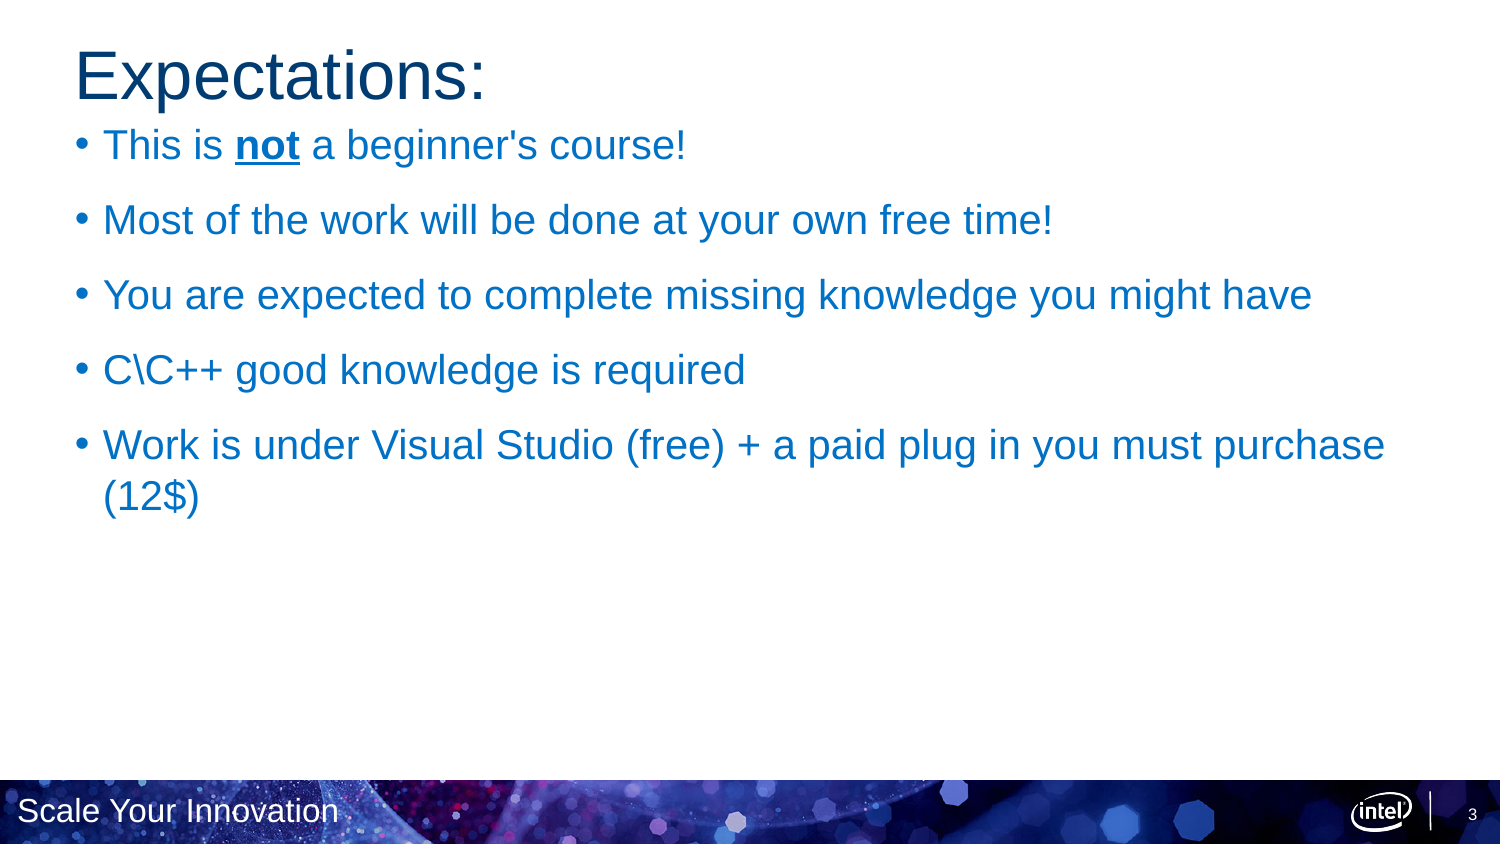

# Expectations:
This is not a beginner's course!
Most of the work will be done at your own free time!
You are expected to complete missing knowledge you might have
C\C++ good knowledge is required
Work is under Visual Studio (free) + a paid plug in you must purchase (12$)
3